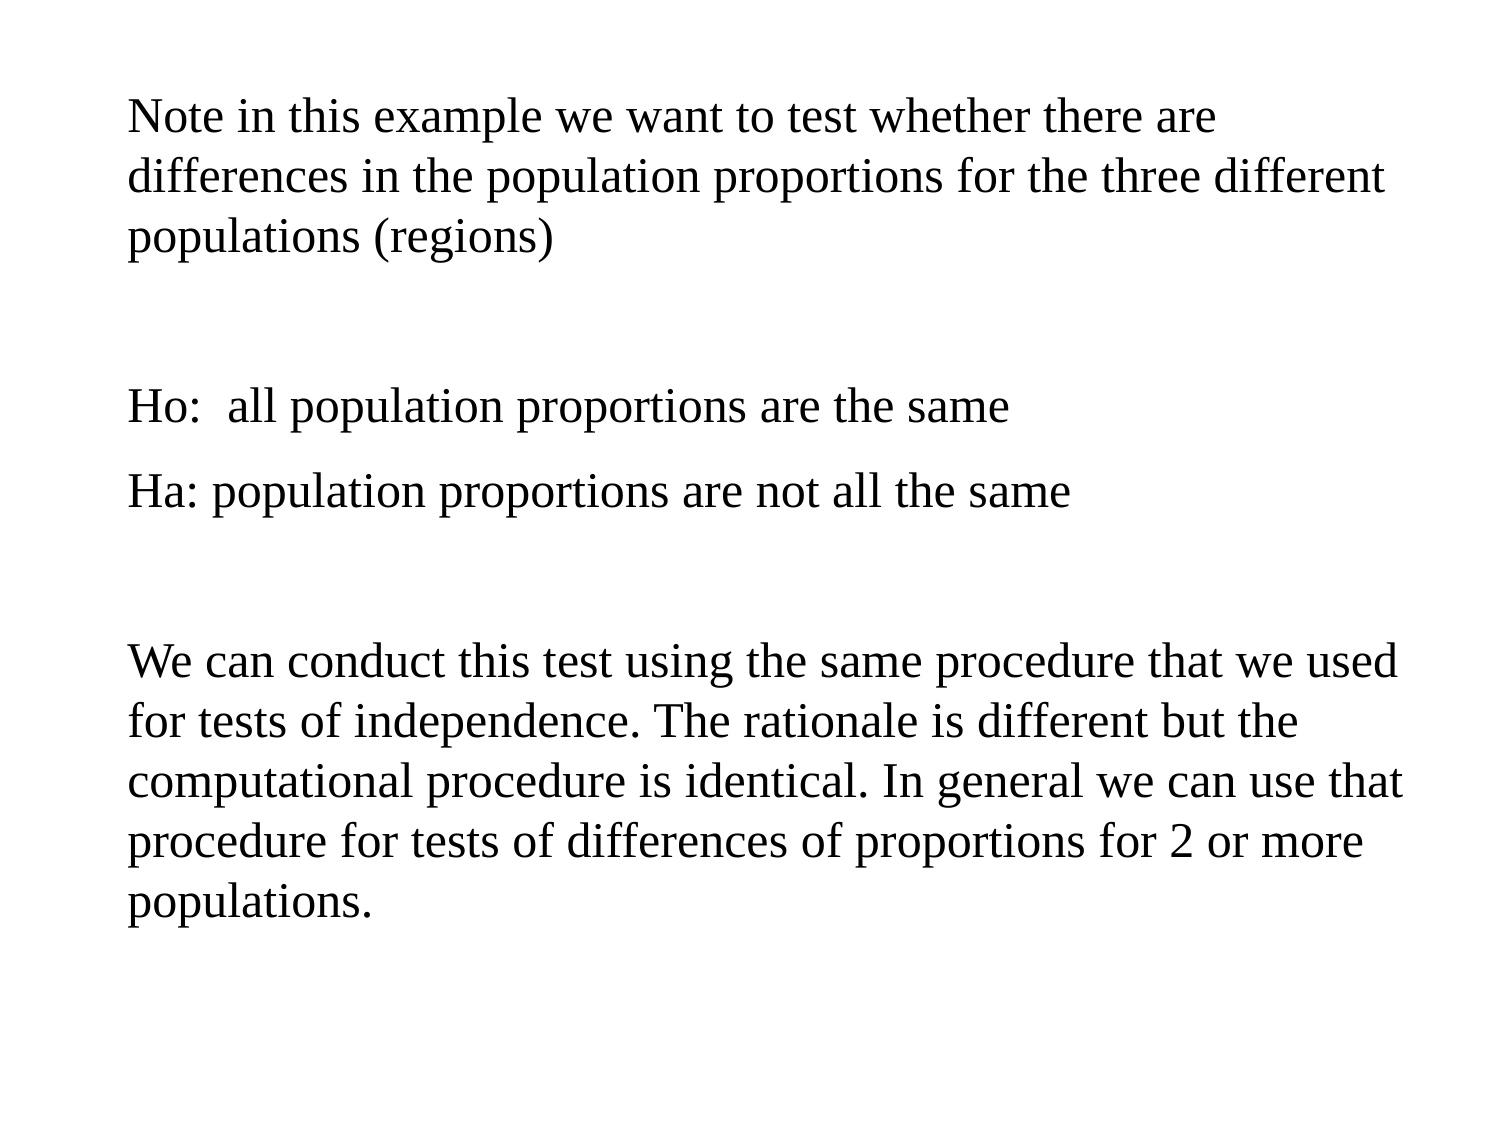

Note in this example we want to test whether there are differences in the population proportions for the three different populations (regions)

Ho:  all population proportions are the same
Ha: population proportions are not all the same

We can conduct this test using the same procedure that we used for tests of independence. The rationale is different but the computational procedure is identical. In general we can use that procedure for tests of differences of proportions for 2 or more populations.